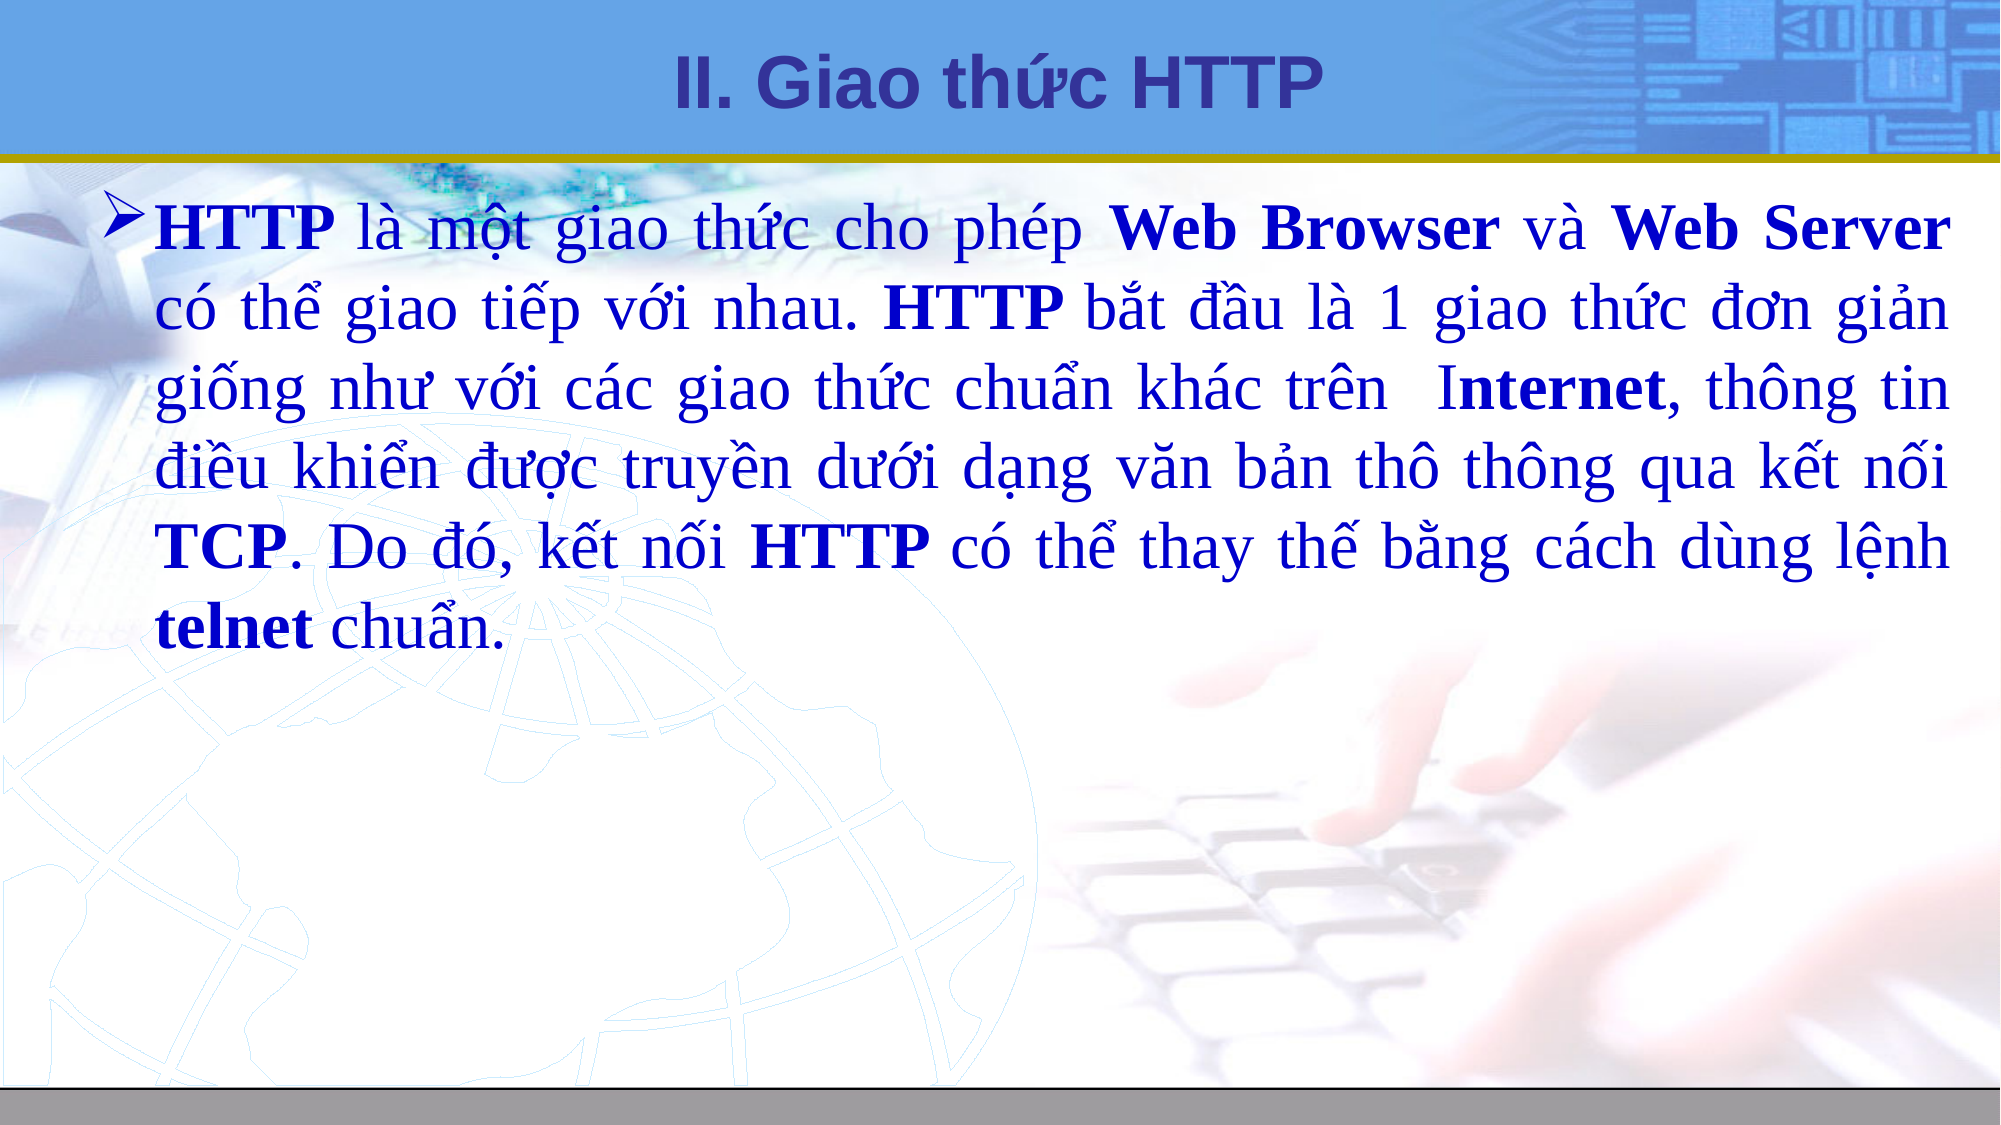

# II. Giao thức HTTP
HTTP là một giao thức cho phép Web Browser và Web Server có thể giao tiếp với nhau. HTTP bắt đầu là 1 giao thức đơn giản giống như với các giao thức chuẩn khác trên  Internet, thông tin điều khiển được truyền dưới dạng văn bản thô thông qua kết nối TCP. Do đó, kết nối HTTP có thể thay thế bằng cách dùng lệnh telnet chuẩn.